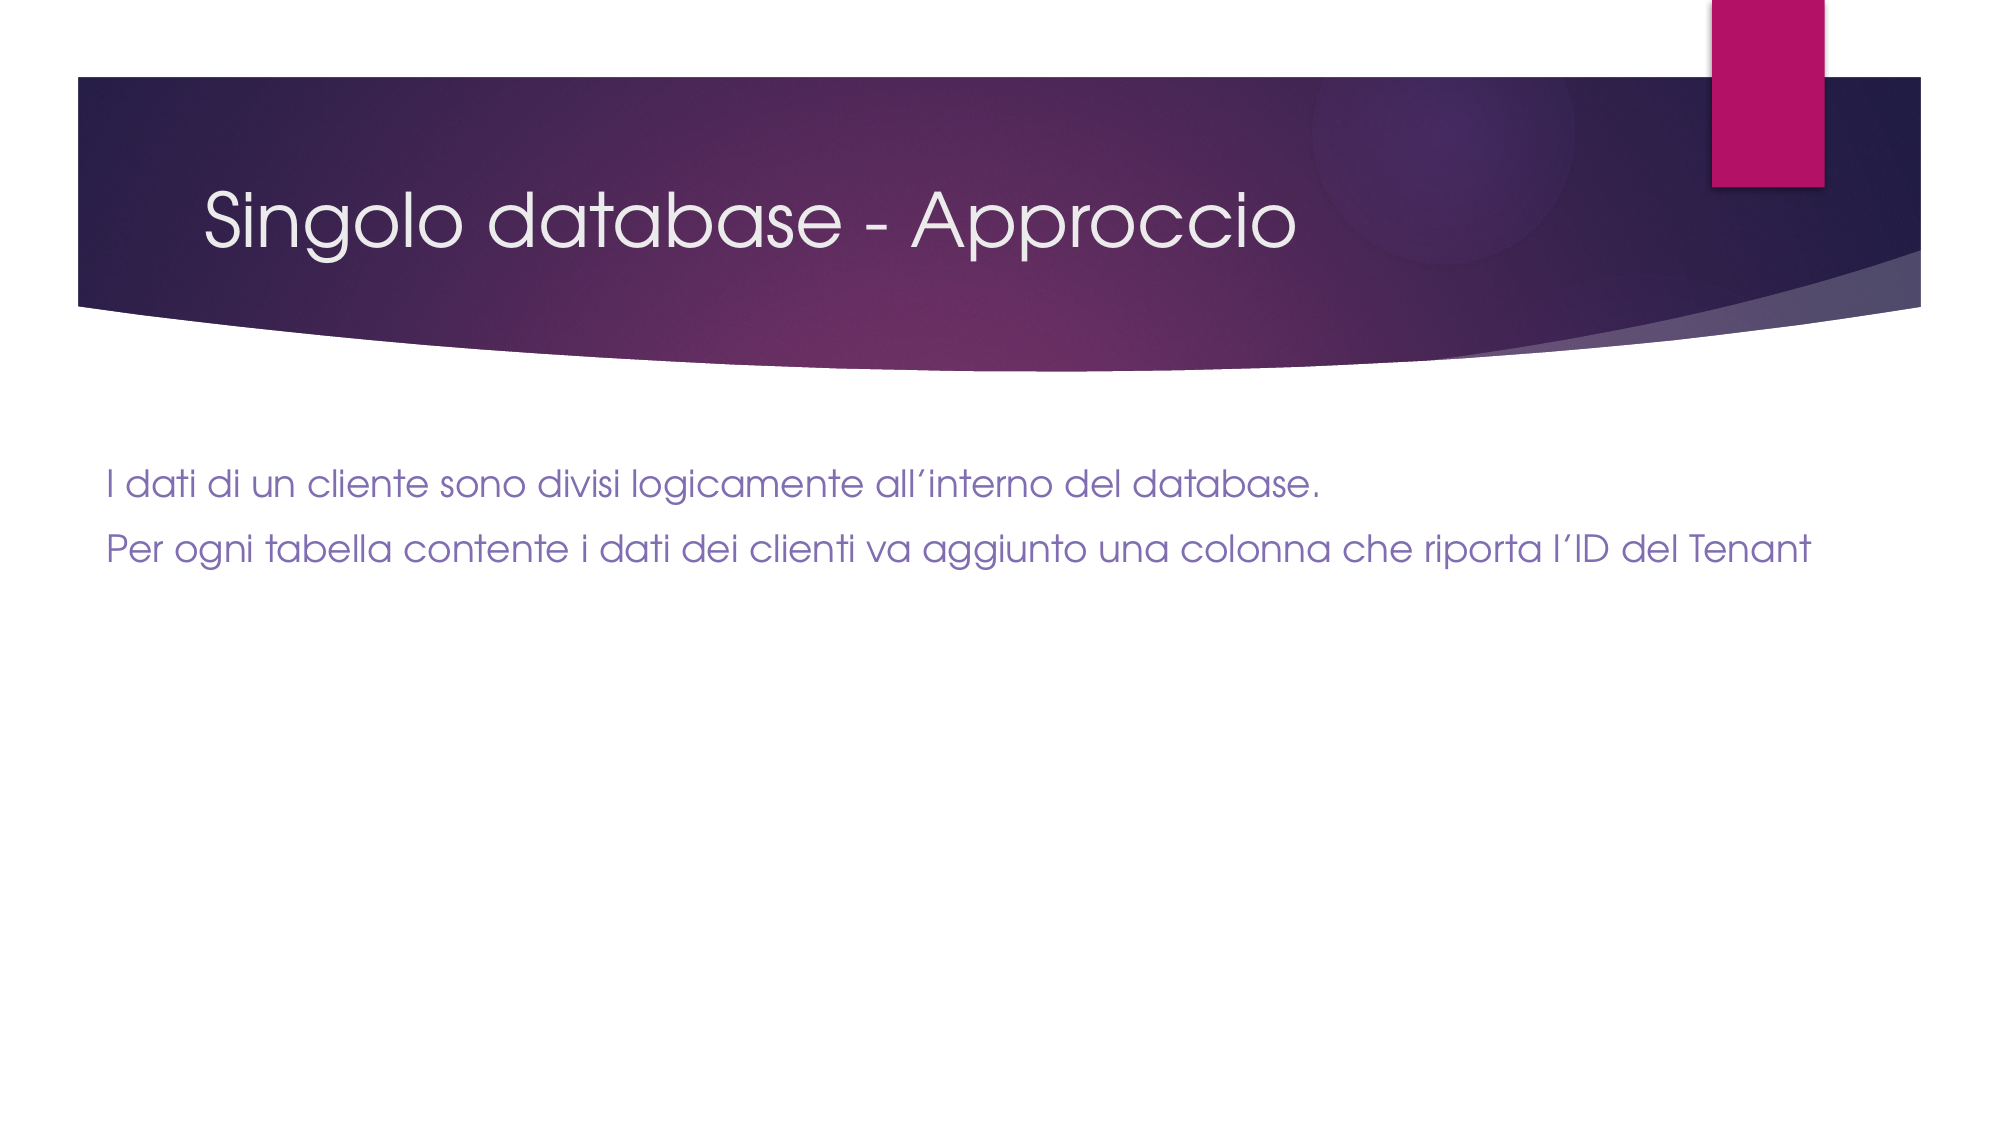

# Singolo database - Approccio
I dati di un cliente sono divisi logicamente all’interno del database.
Per ogni tabella contente i dati dei clienti va aggiunto una colonna che riporta l’ID del Tenant